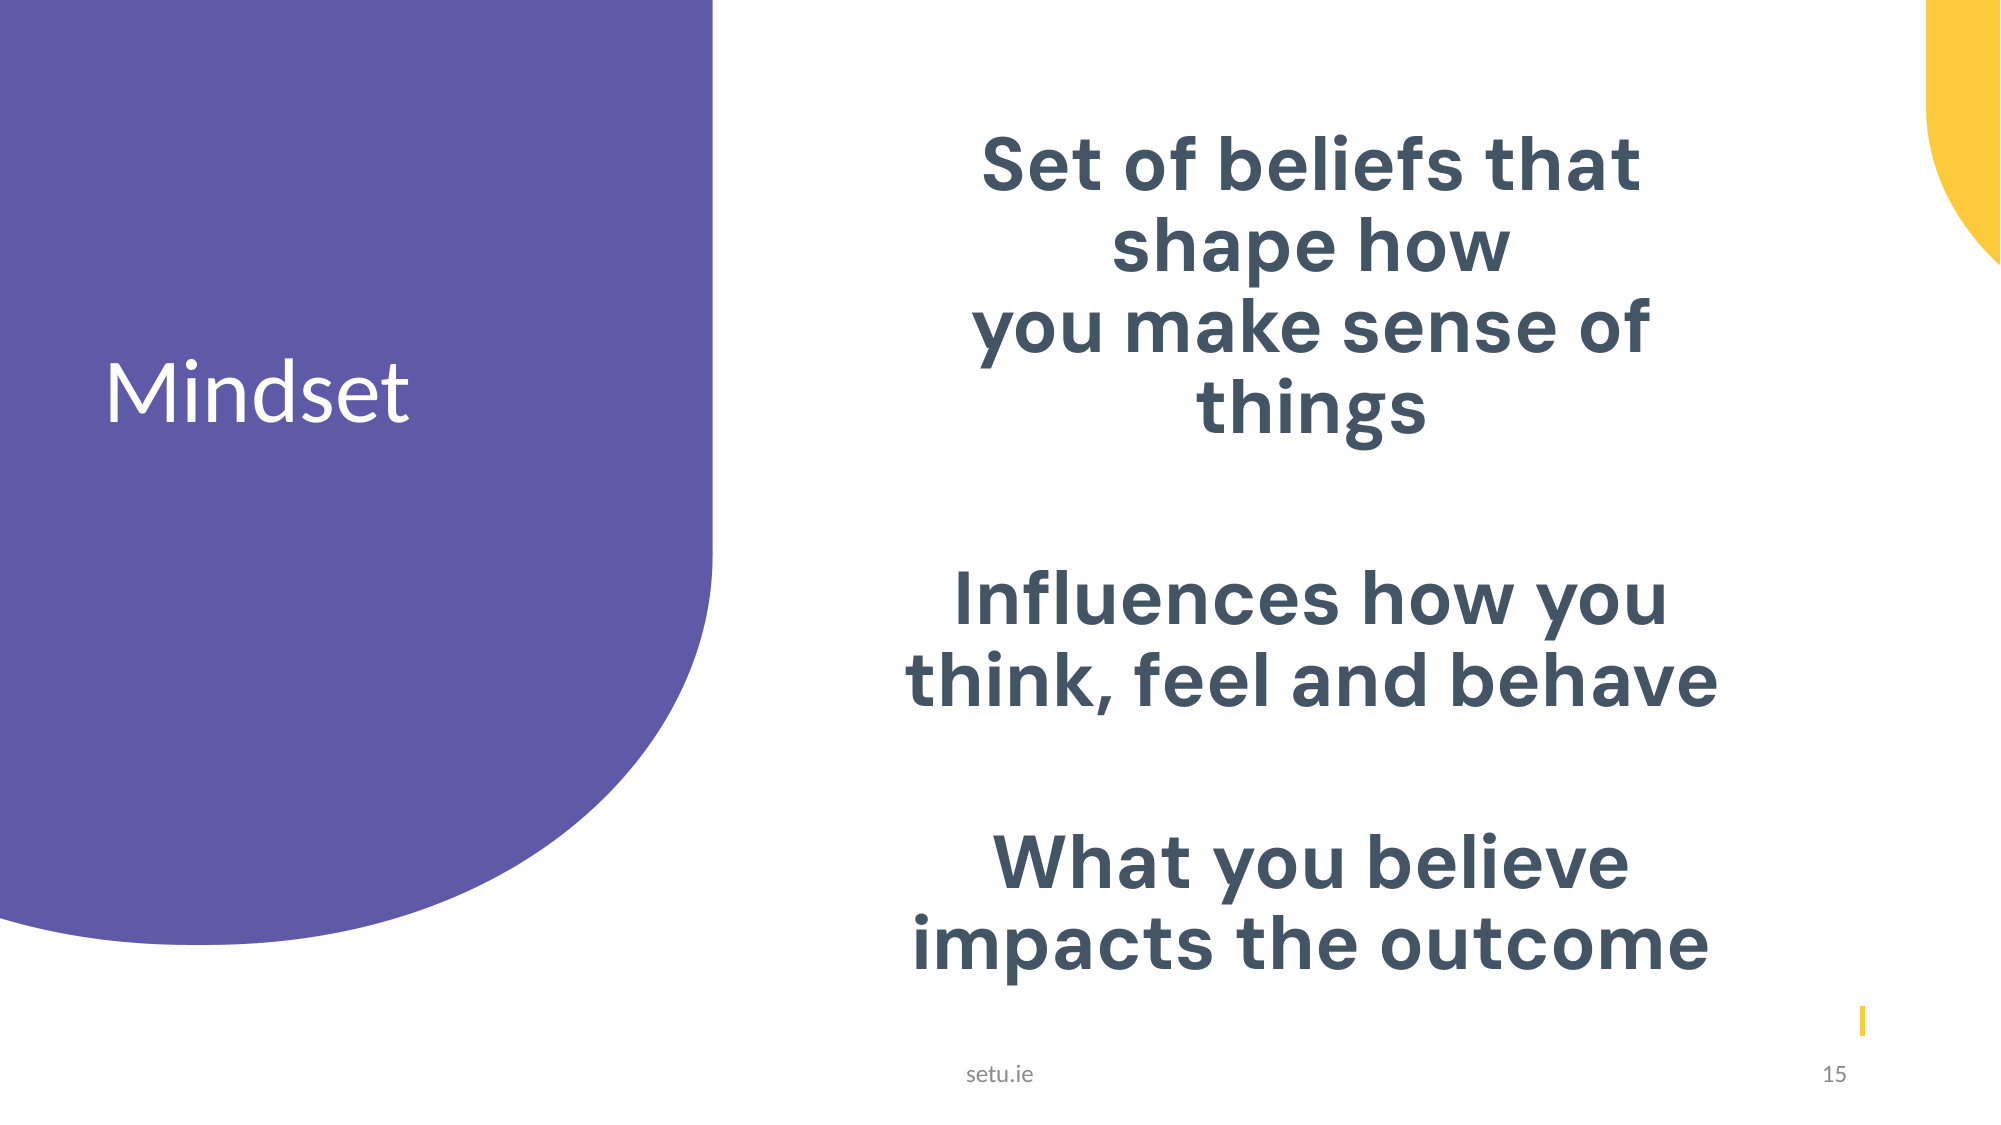

# Mindset
Set of beliefs that shape how
you make sense of things
Influences how you think, feel and behave
What you believe impacts the outcome

setu.ie
15